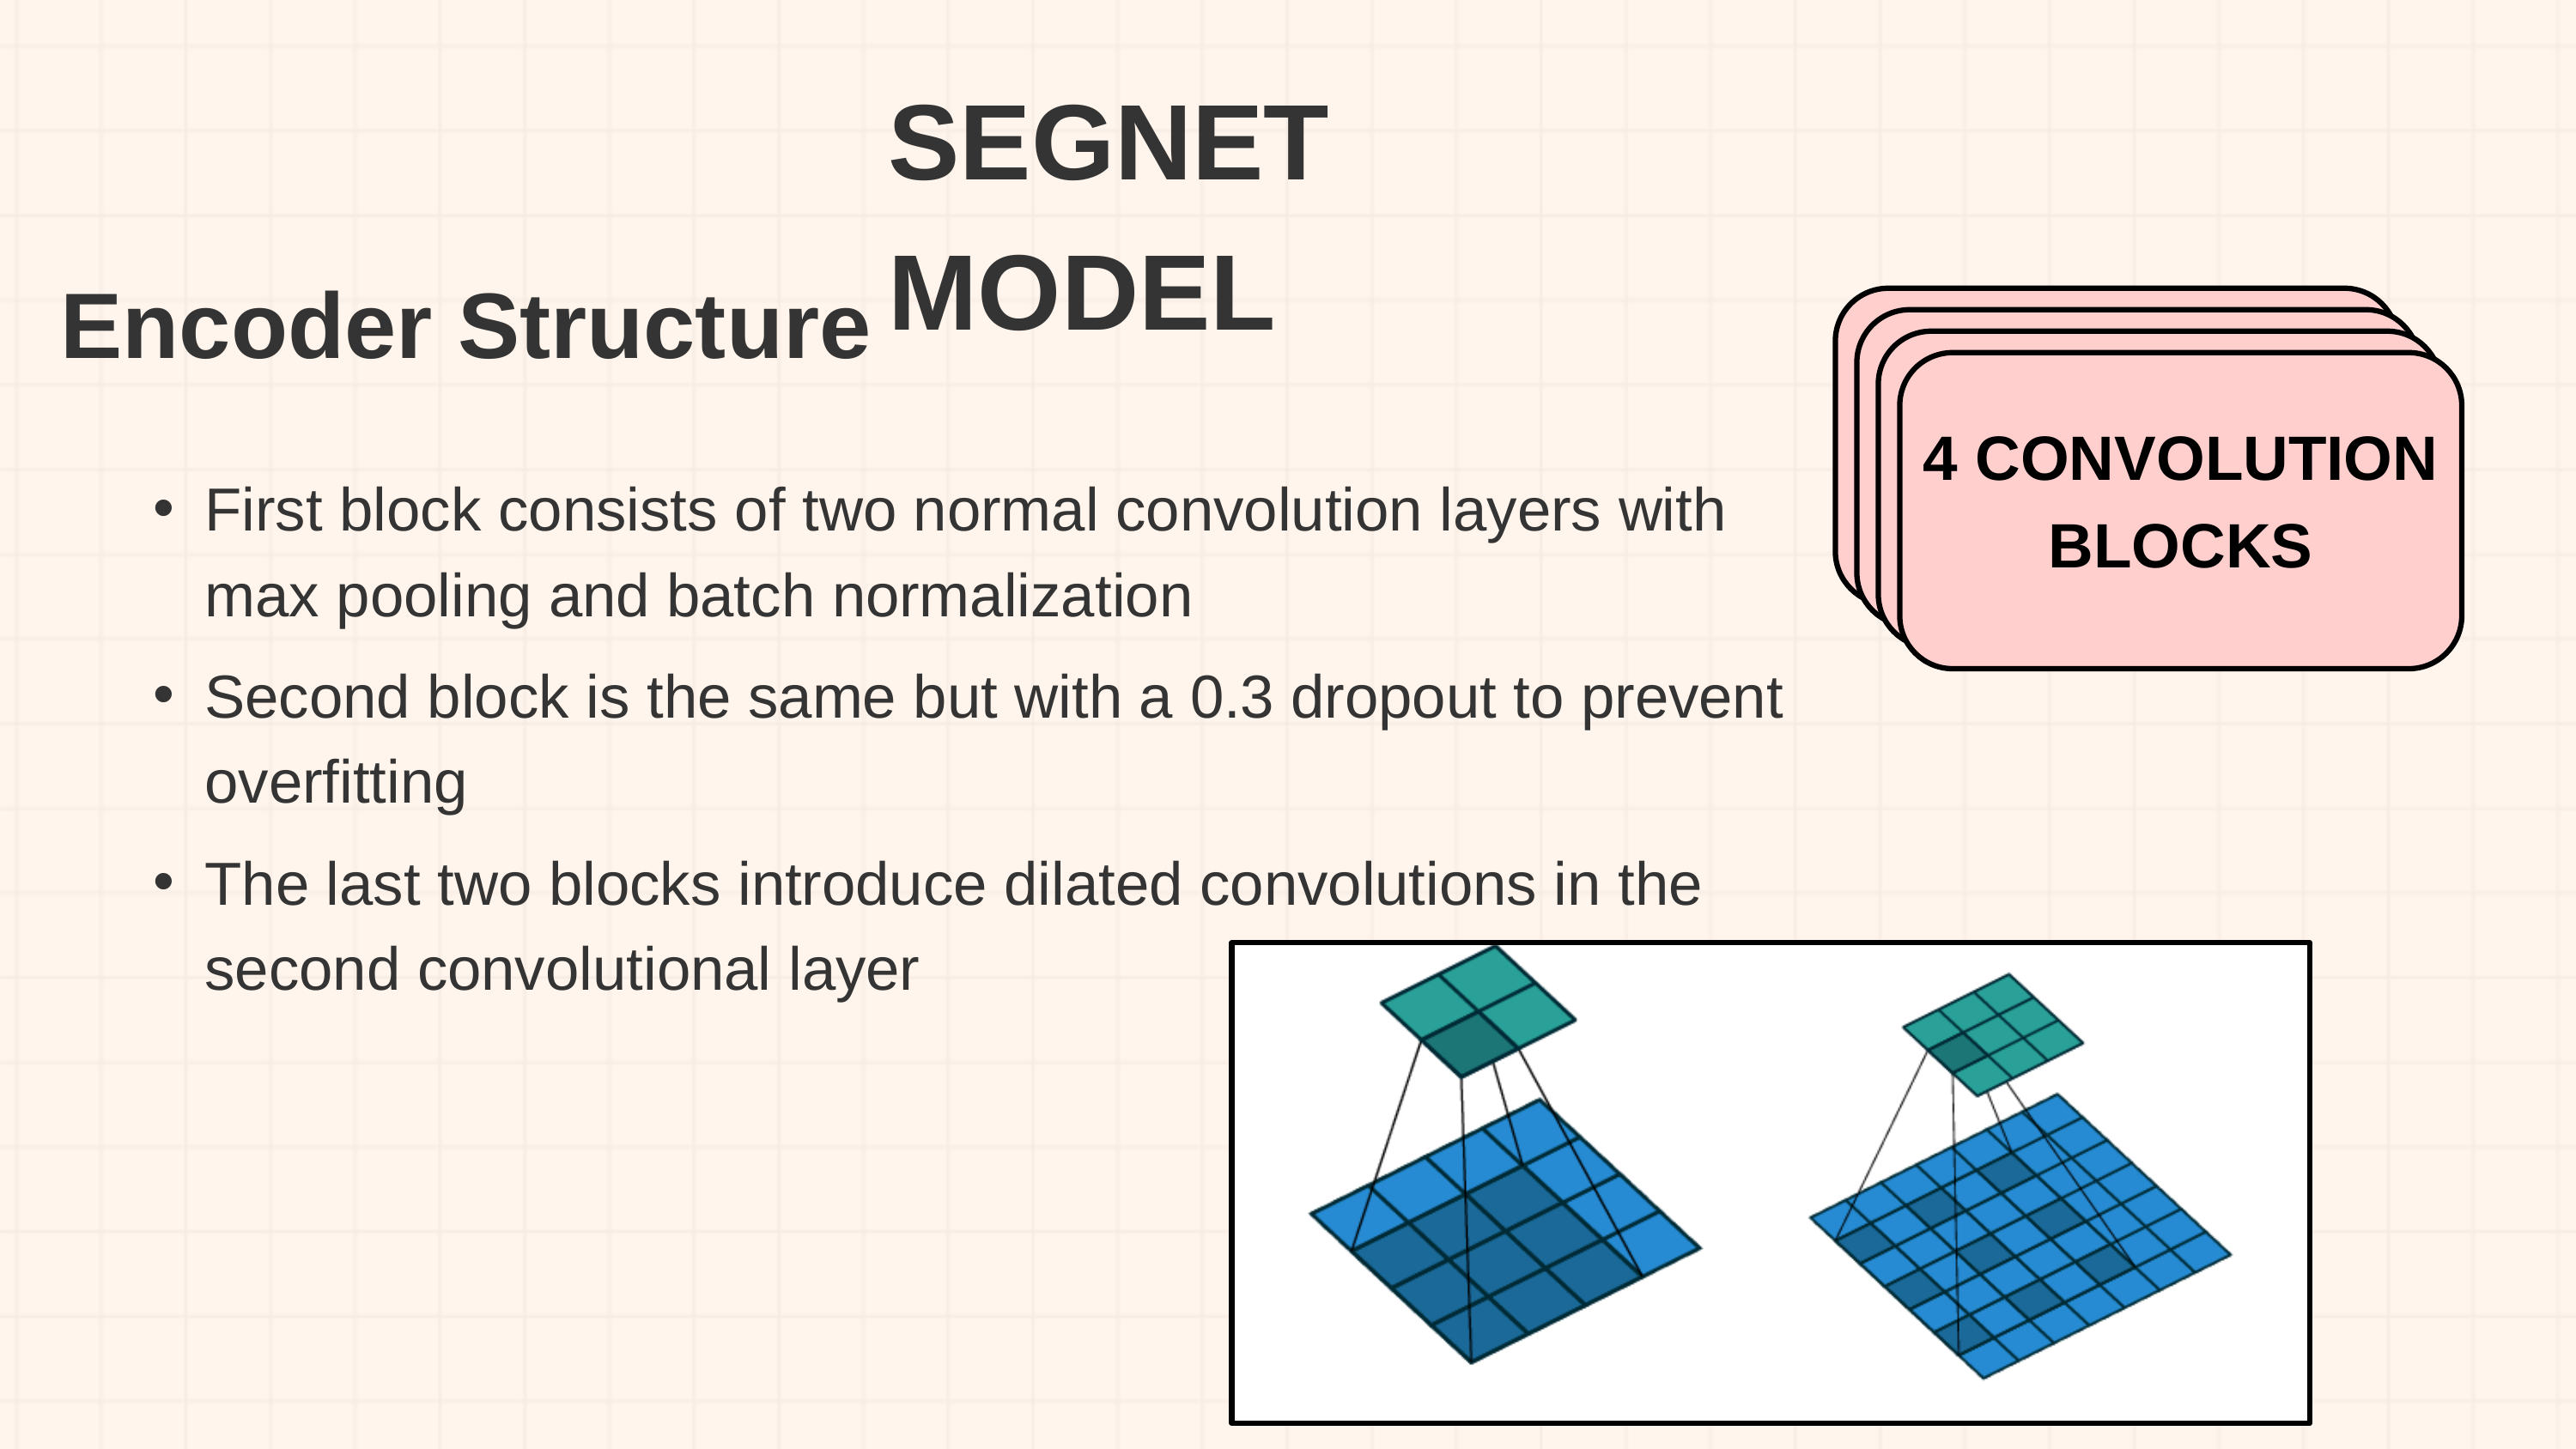

SEGNET MODEL
Encoder Structure

4 CONVOLUTION BLOCKS
First block consists of two normal convolution layers with max pooling and batch normalization
Second block is the same but with a 0.3 dropout to prevent overfitting
The last two blocks introduce dilated convolutions in the second convolutional layer